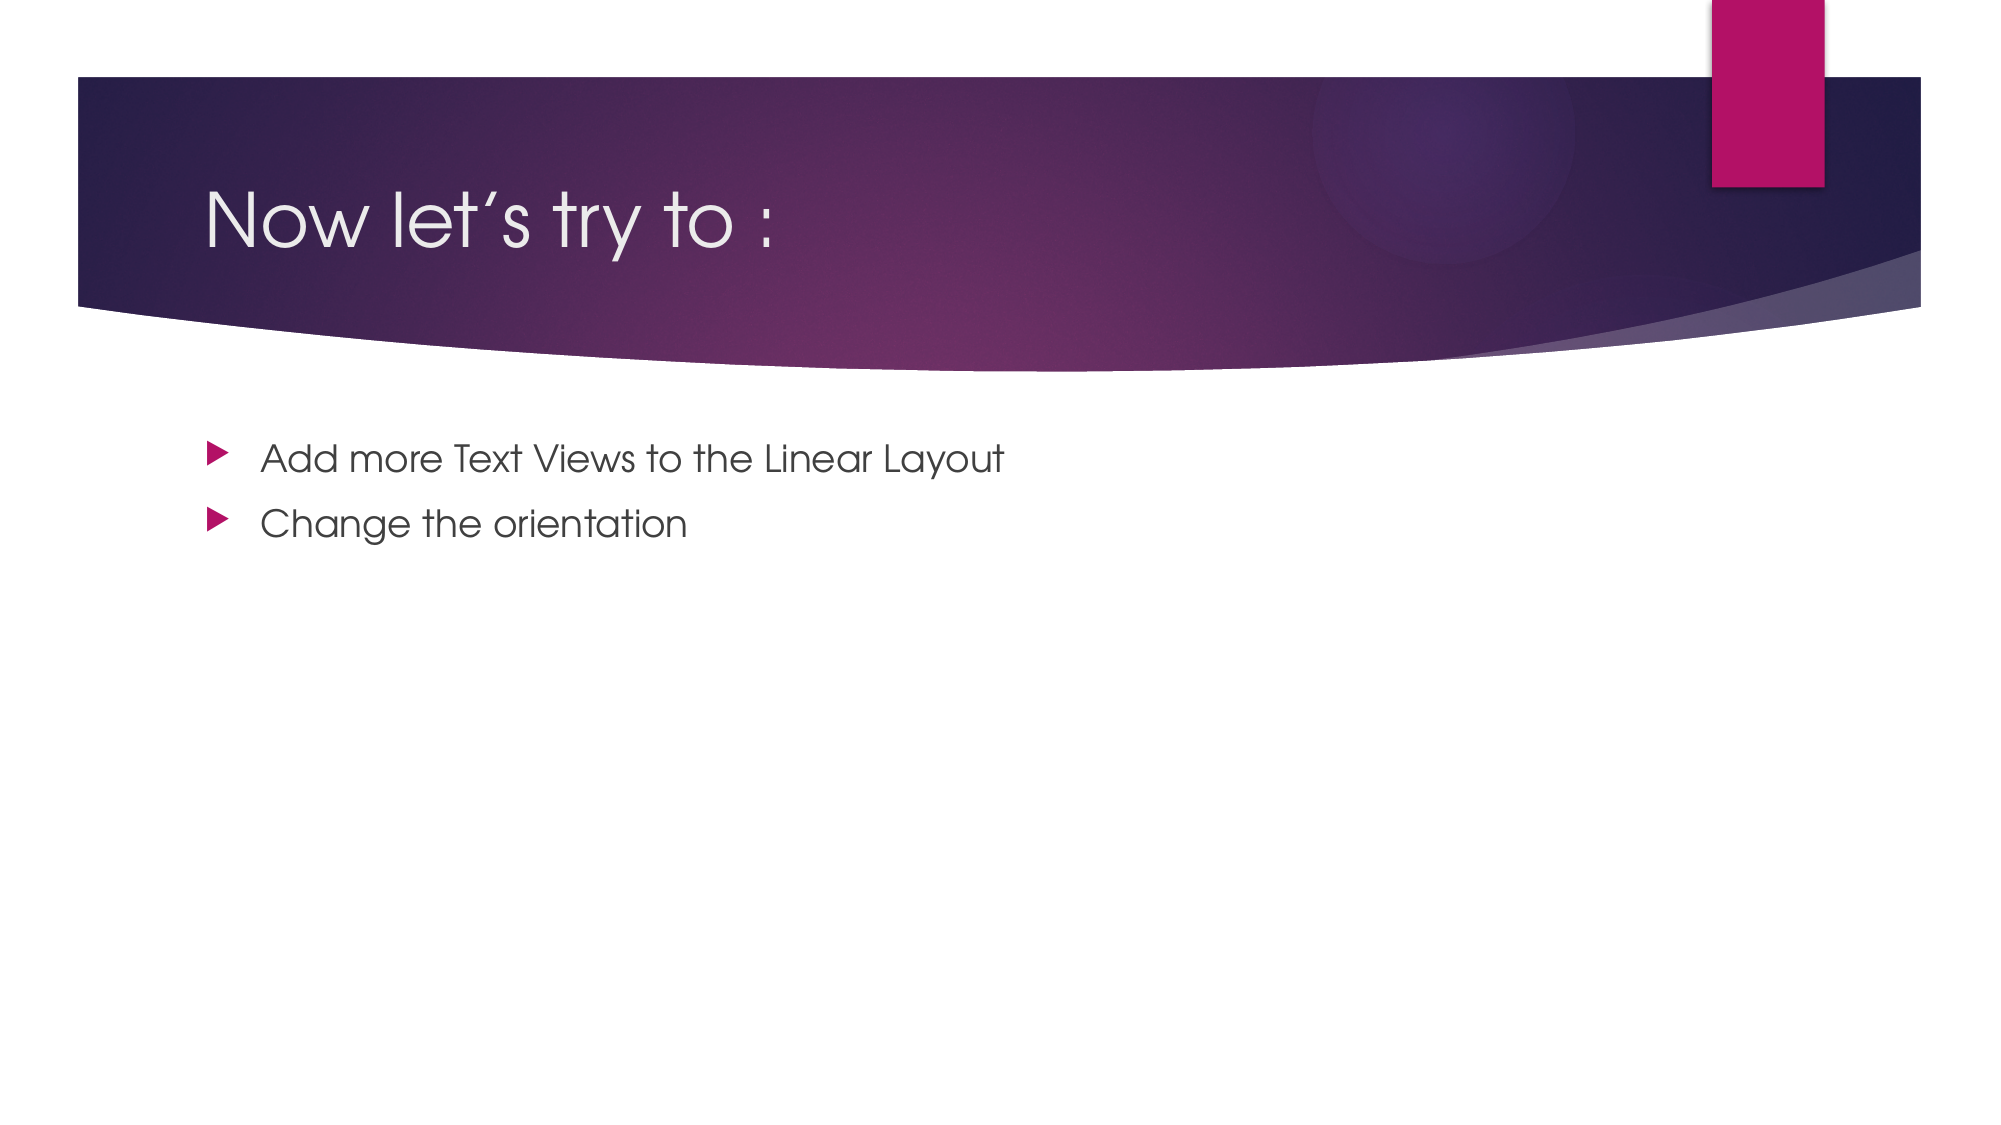

# Now let’s try to :
Add more Text Views to the Linear Layout
Change the orientation